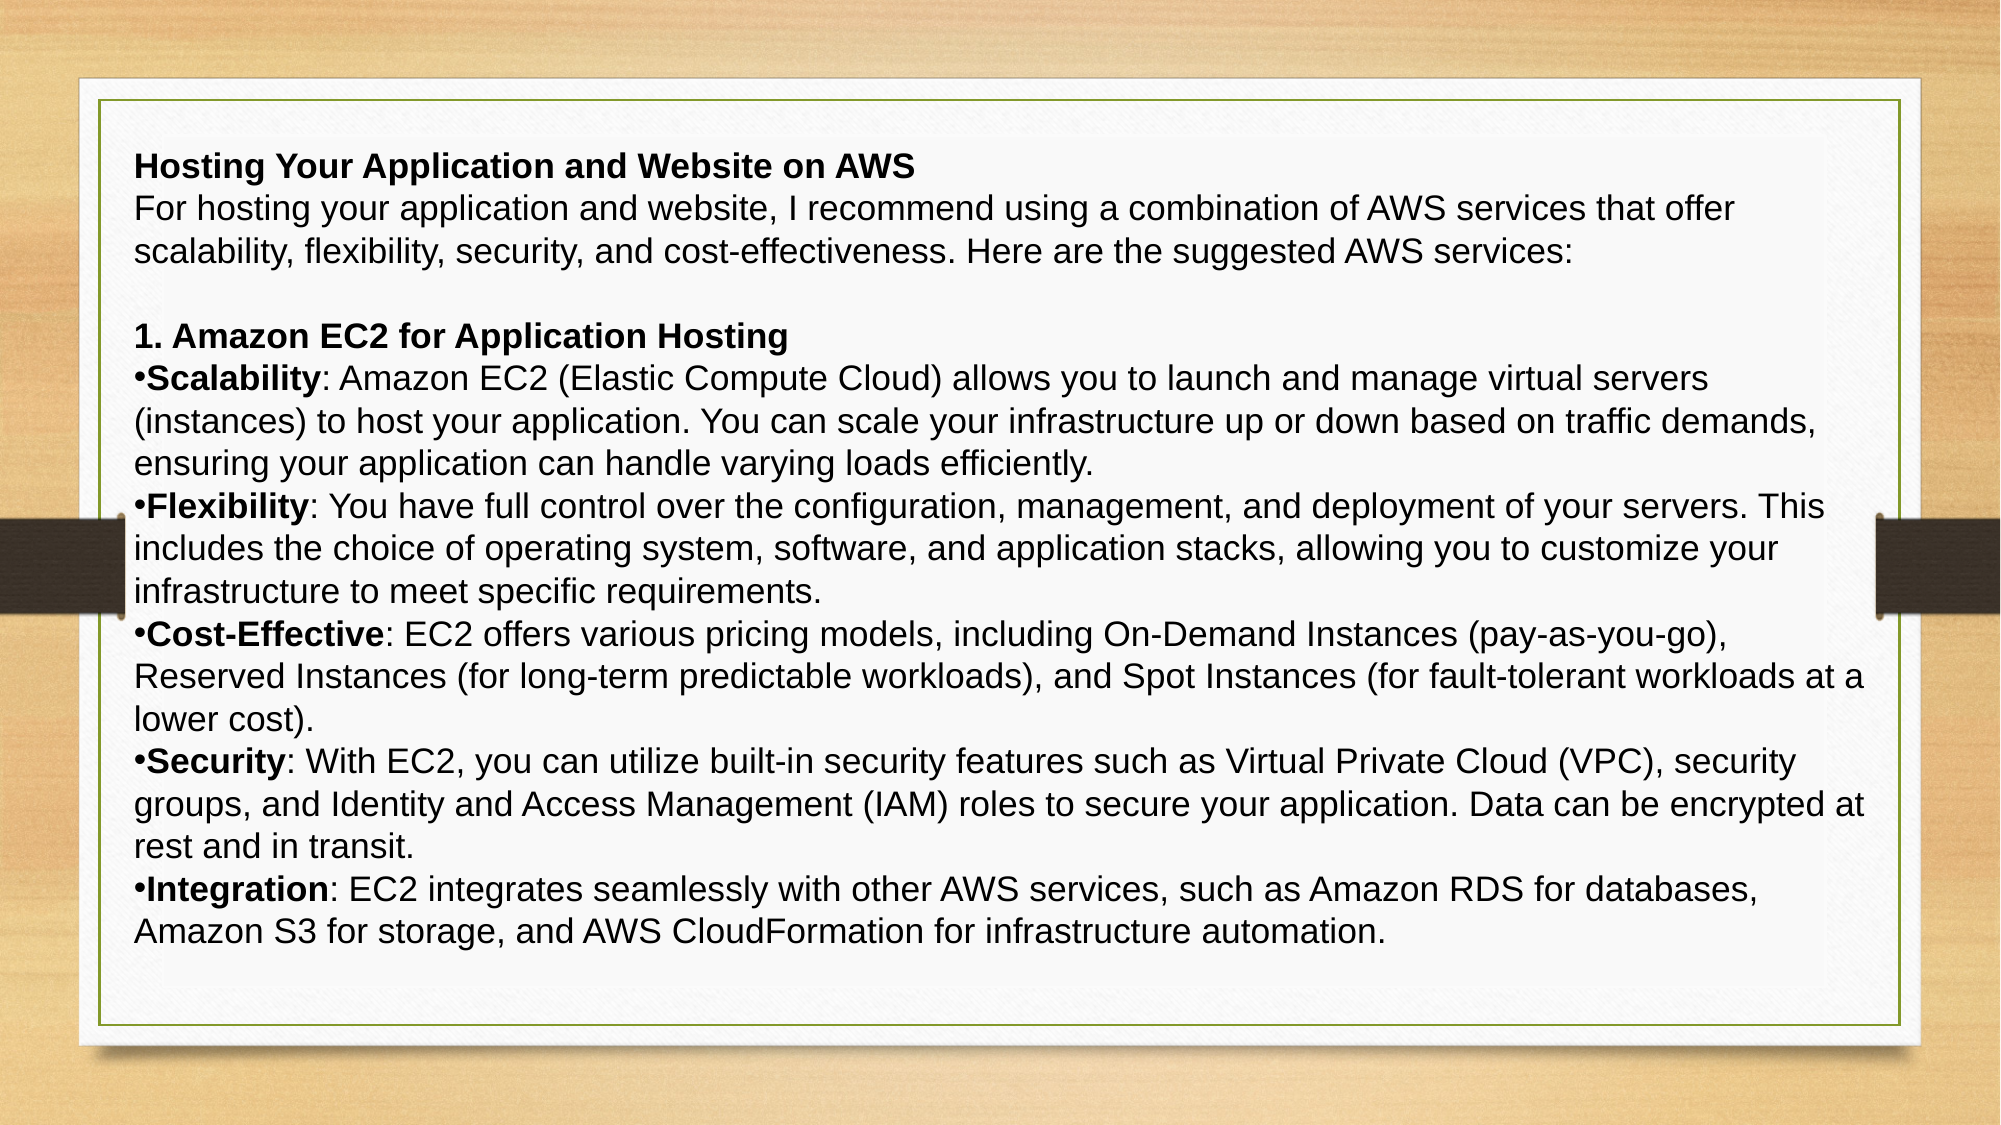

Hosting Your Application and Website on AWS
For hosting your application and website, I recommend using a combination of AWS services that offer scalability, flexibility, security, and cost-effectiveness. Here are the suggested AWS services:

1. Amazon EC2 for Application Hosting
Scalability: Amazon EC2 (Elastic Compute Cloud) allows you to launch and manage virtual servers (instances) to host your application. You can scale your infrastructure up or down based on traffic demands, ensuring your application can handle varying loads efficiently.
Flexibility: You have full control over the configuration, management, and deployment of your servers. This includes the choice of operating system, software, and application stacks, allowing you to customize your infrastructure to meet specific requirements.
Cost-Effective: EC2 offers various pricing models, including On-Demand Instances (pay-as-you-go), Reserved Instances (for long-term predictable workloads), and Spot Instances (for fault-tolerant workloads at a lower cost).
Security: With EC2, you can utilize built-in security features such as Virtual Private Cloud (VPC), security groups, and Identity and Access Management (IAM) roles to secure your application. Data can be encrypted at rest and in transit.
Integration: EC2 integrates seamlessly with other AWS services, such as Amazon RDS for databases, Amazon S3 for storage, and AWS CloudFormation for infrastructure automation.

#